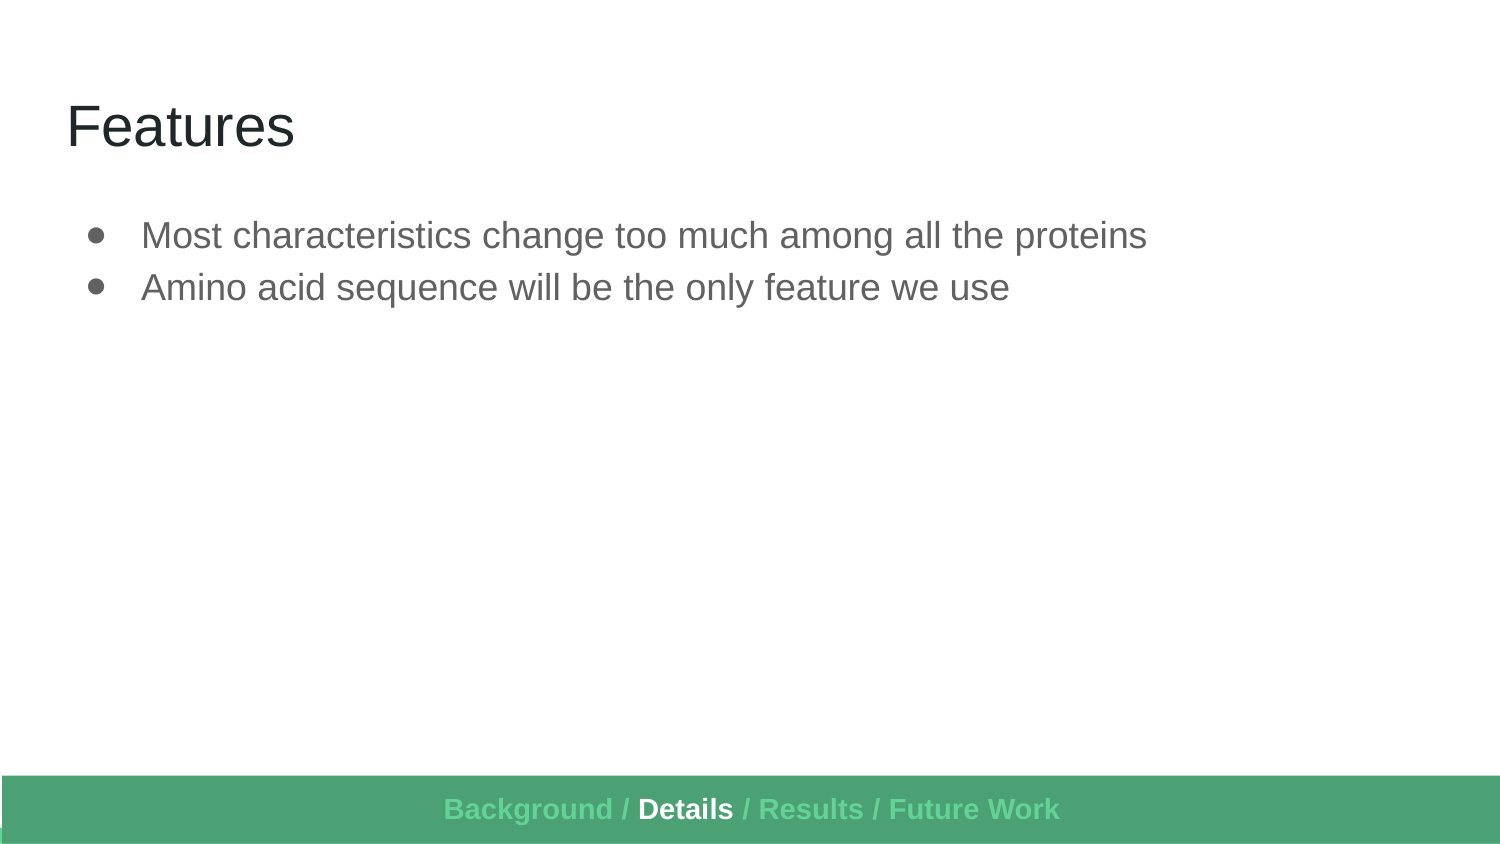

# Features
Most characteristics change too much among all the proteins
Amino acid sequence will be the only feature we use

Background / Details / Results / Future Work